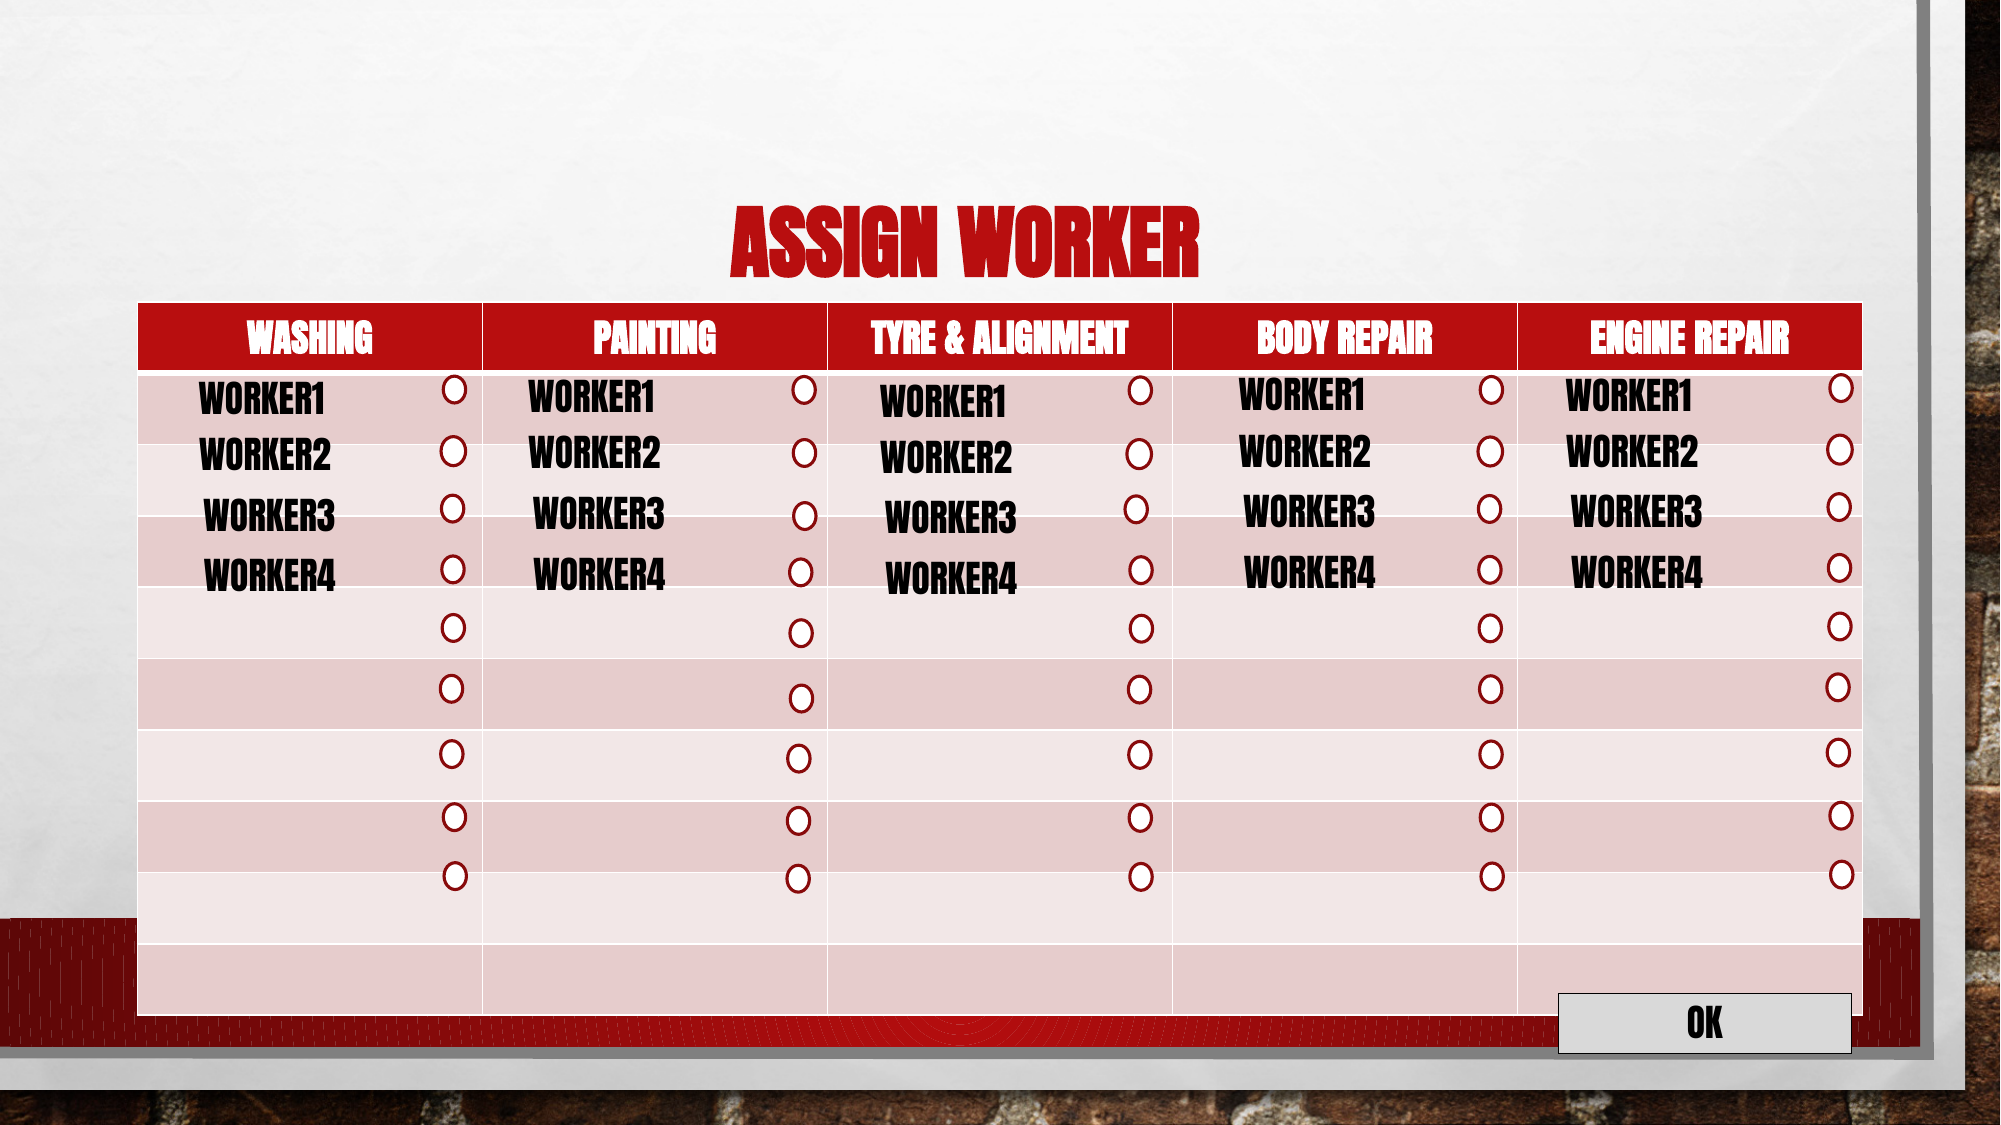

# ASSIGN WORKER
| WASHING | PAINTING | TYRE & ALIGNMENT | BODY REPAIR | ENGINE REPAIR |
| --- | --- | --- | --- | --- |
|  |  |  |  |  |
|  |  |  |  |  |
|  |  |  |  |  |
|  |  |  |  |  |
|  |  |  |  |  |
|  |  |  |  |  |
|  |  |  |  |  |
|  |  |  |  |  |
|  |  |  |  |  |
WORKER1
WORKER1
WORKER1
WORKER1
WORKER1

WORKER2
WORKER2
WORKER2
WORKER2
WORKER2

WORKER3
WORKER3
WORKER3
WORKER3
WORKER3

WORKER4
WORKER4
WORKER4
WORKER4
WORKER4

OK